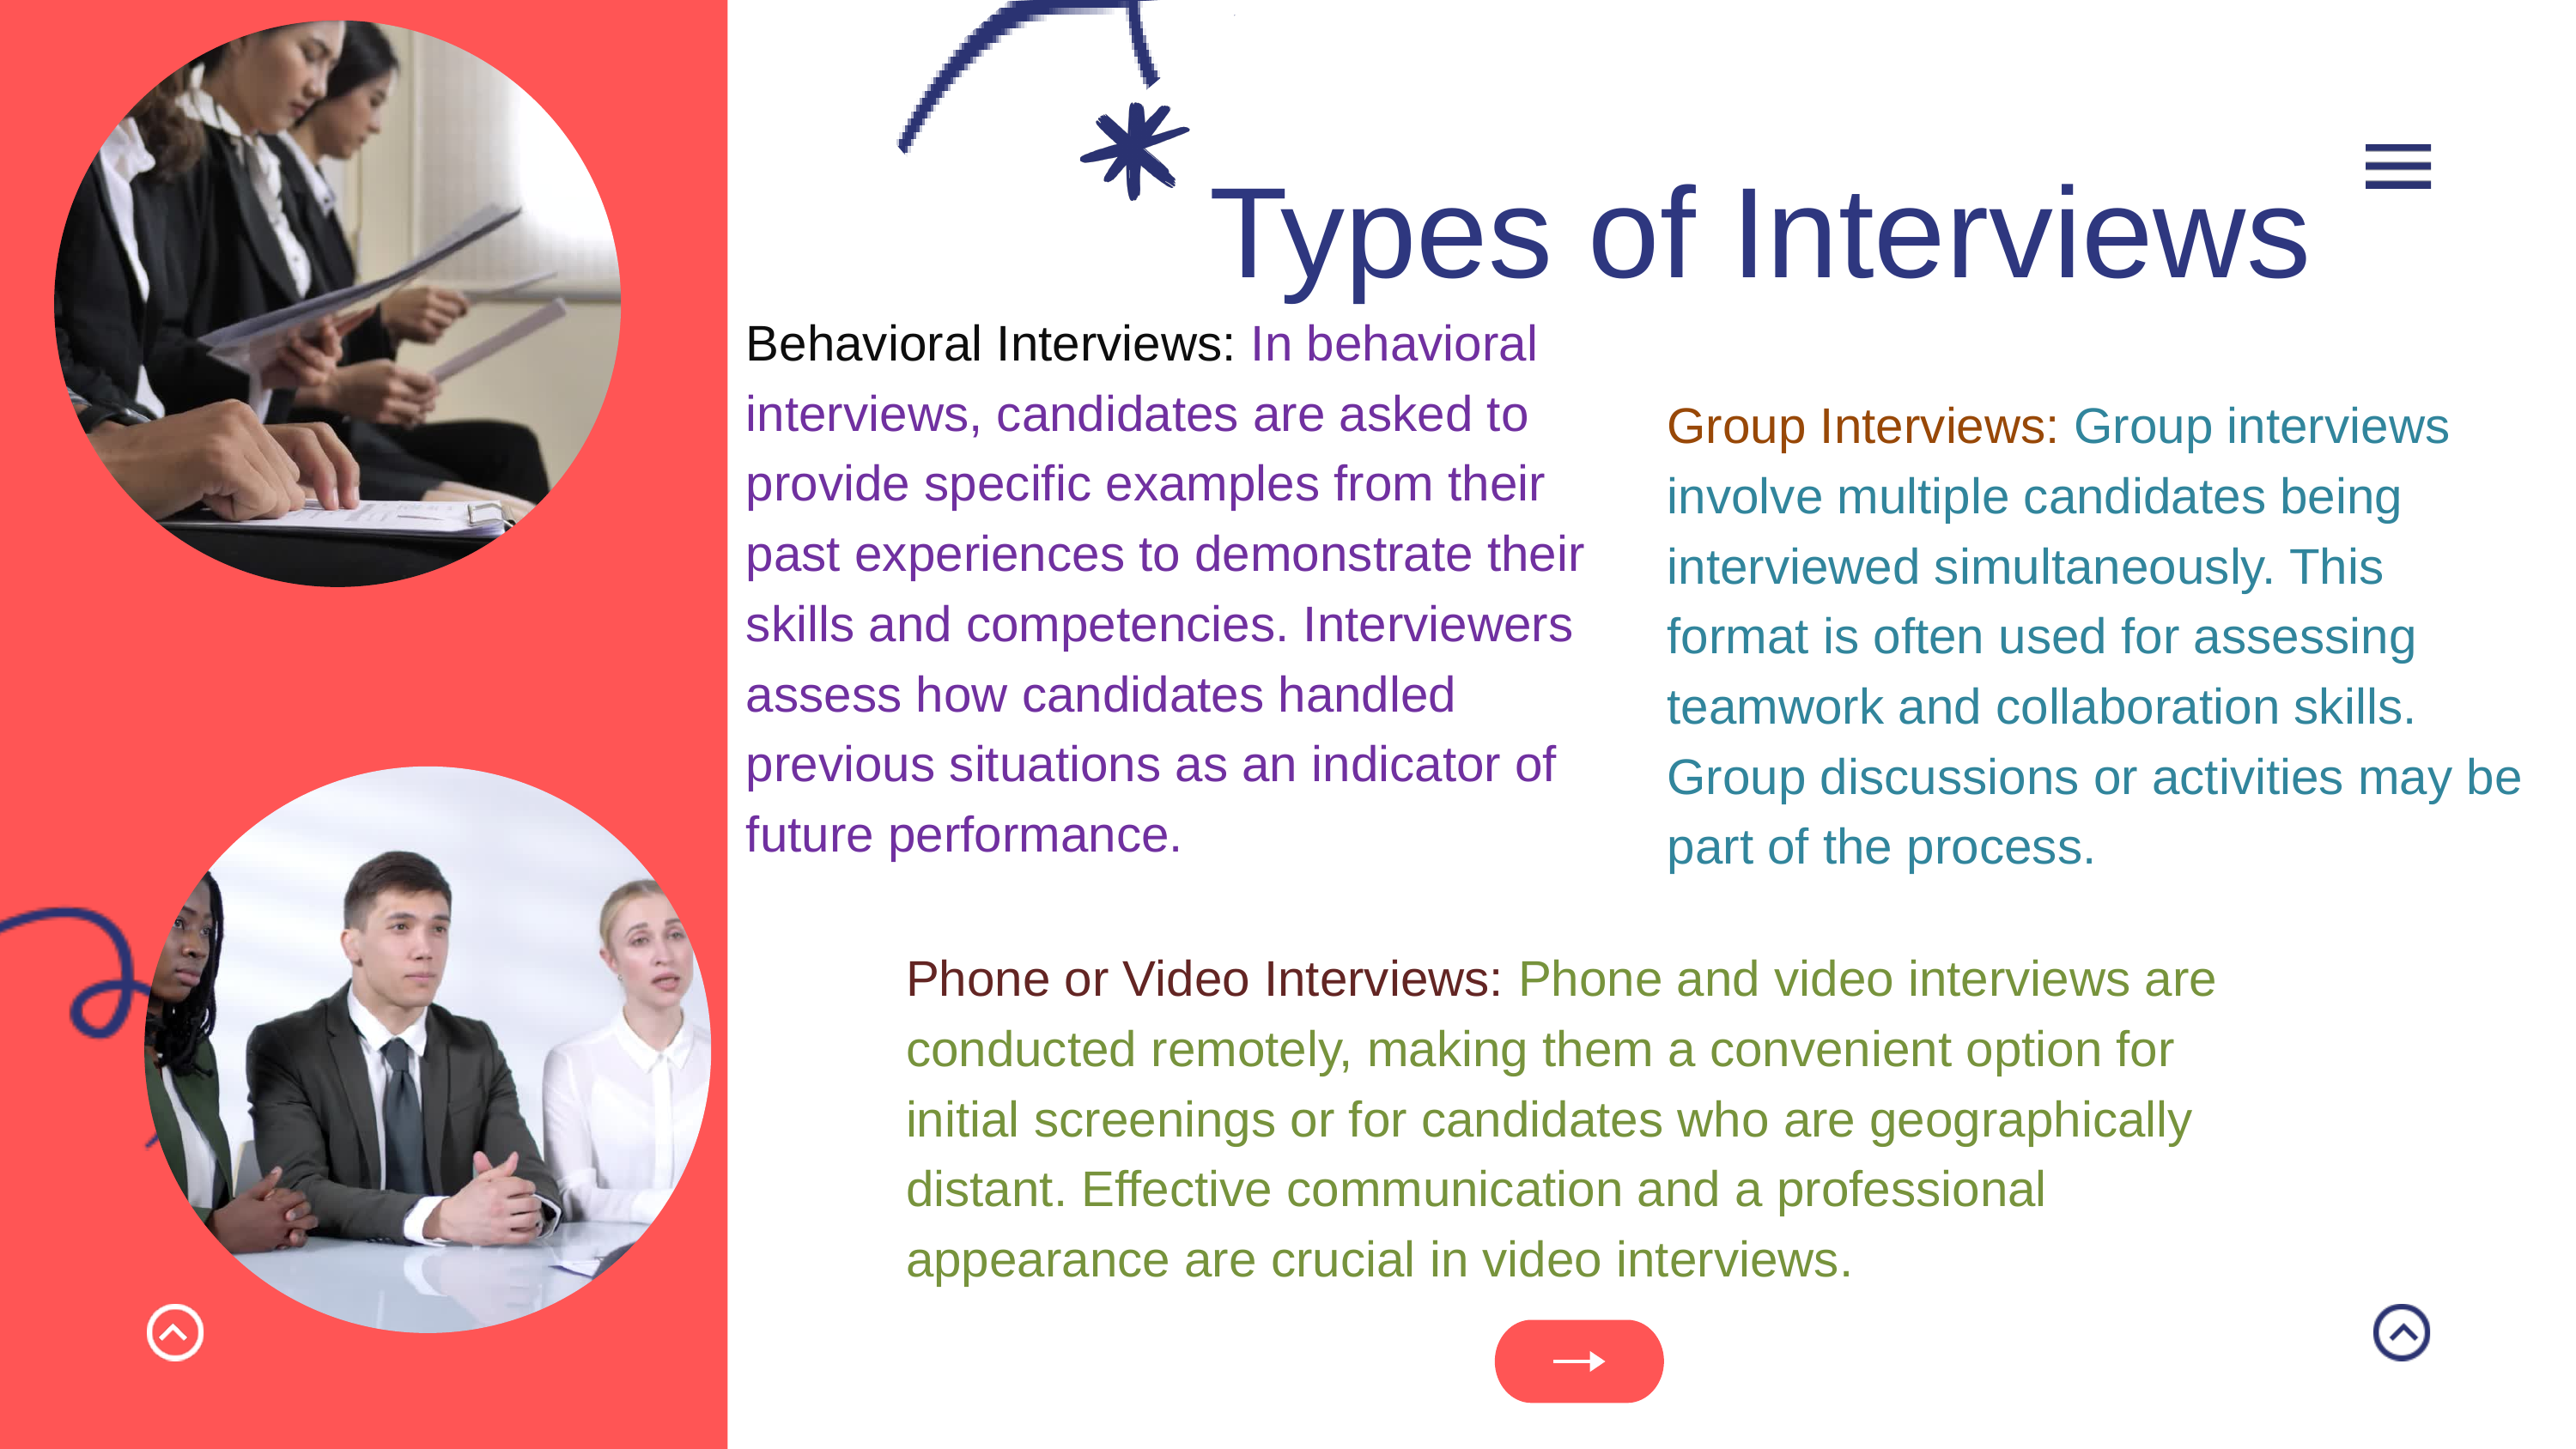

Types of Interviews
Behavioral Interviews: In behavioral interviews, candidates are asked to provide specific examples from their past experiences to demonstrate their skills and competencies. Interviewers assess how candidates handled previous situations as an indicator of future performance.
Group Interviews: Group interviews involve multiple candidates being interviewed simultaneously. This format is often used for assessing teamwork and collaboration skills. Group discussions or activities may be part of the process.

Phone or Video Interviews: Phone and video interviews are conducted remotely, making them a convenient option for initial screenings or for candidates who are geographically distant. Effective communication and a professional appearance are crucial in video interviews.